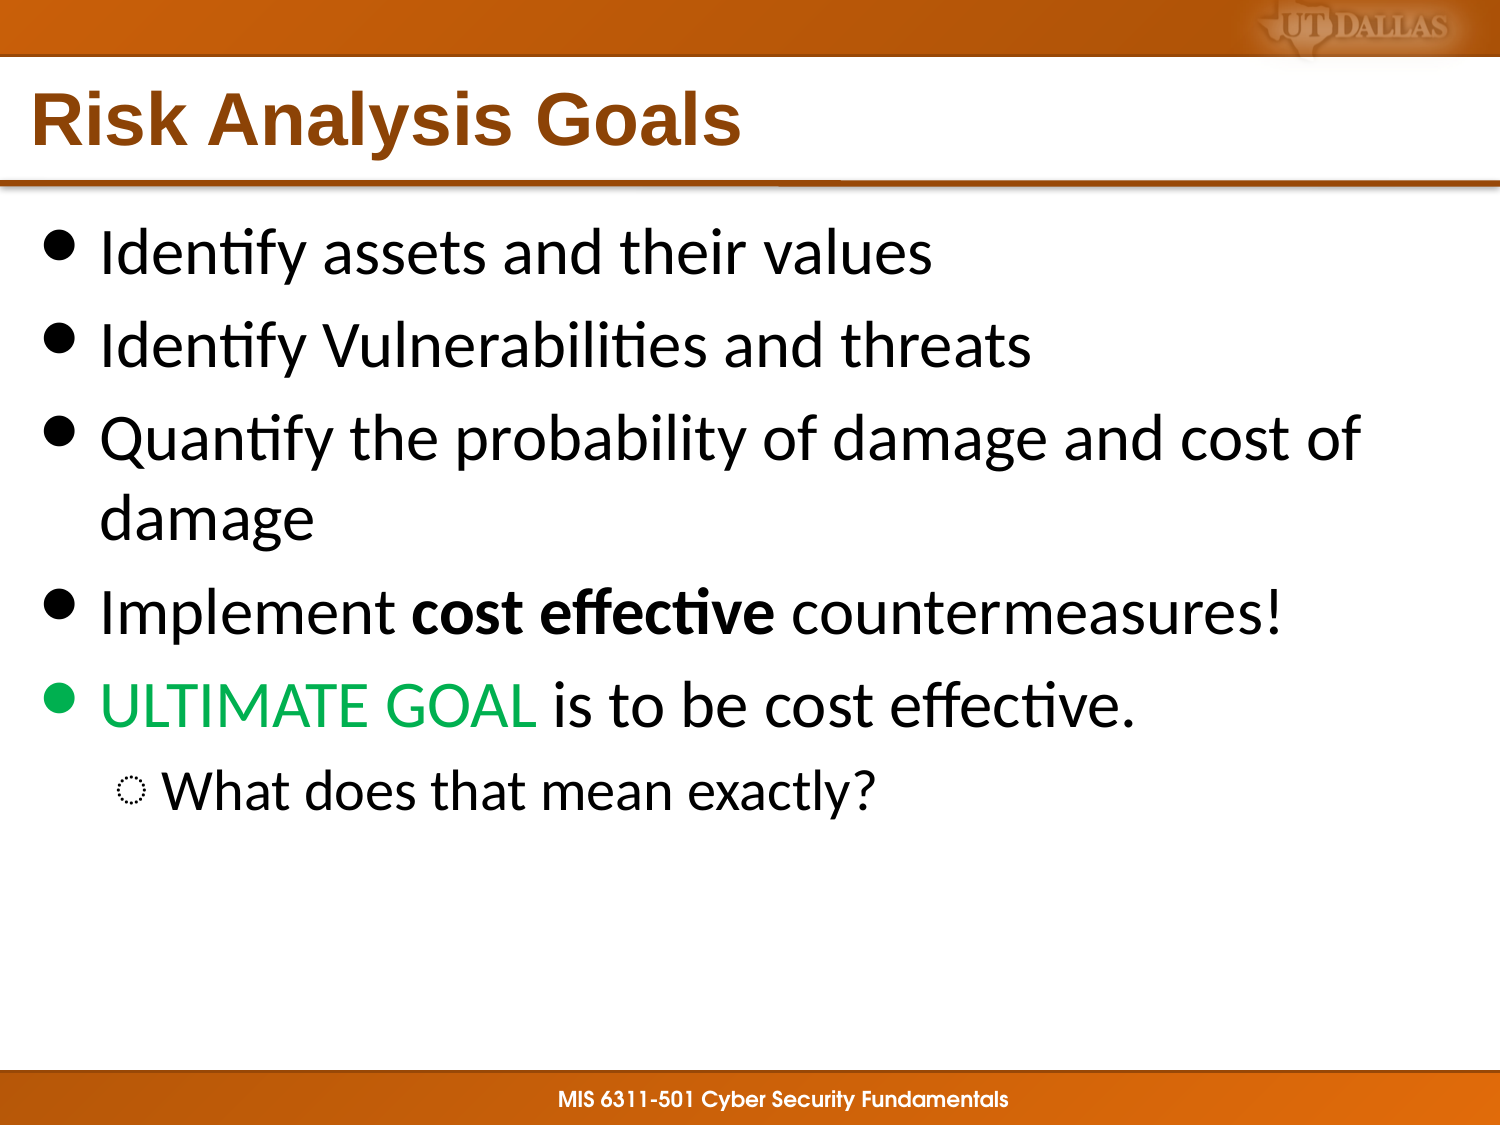

# Risk Analysis Goals
Identify assets and their values
Identify Vulnerabilities and threats
Quantify the probability of damage and cost of damage
Implement cost effective countermeasures!
ULTIMATE GOAL is to be cost effective.
What does that mean exactly?